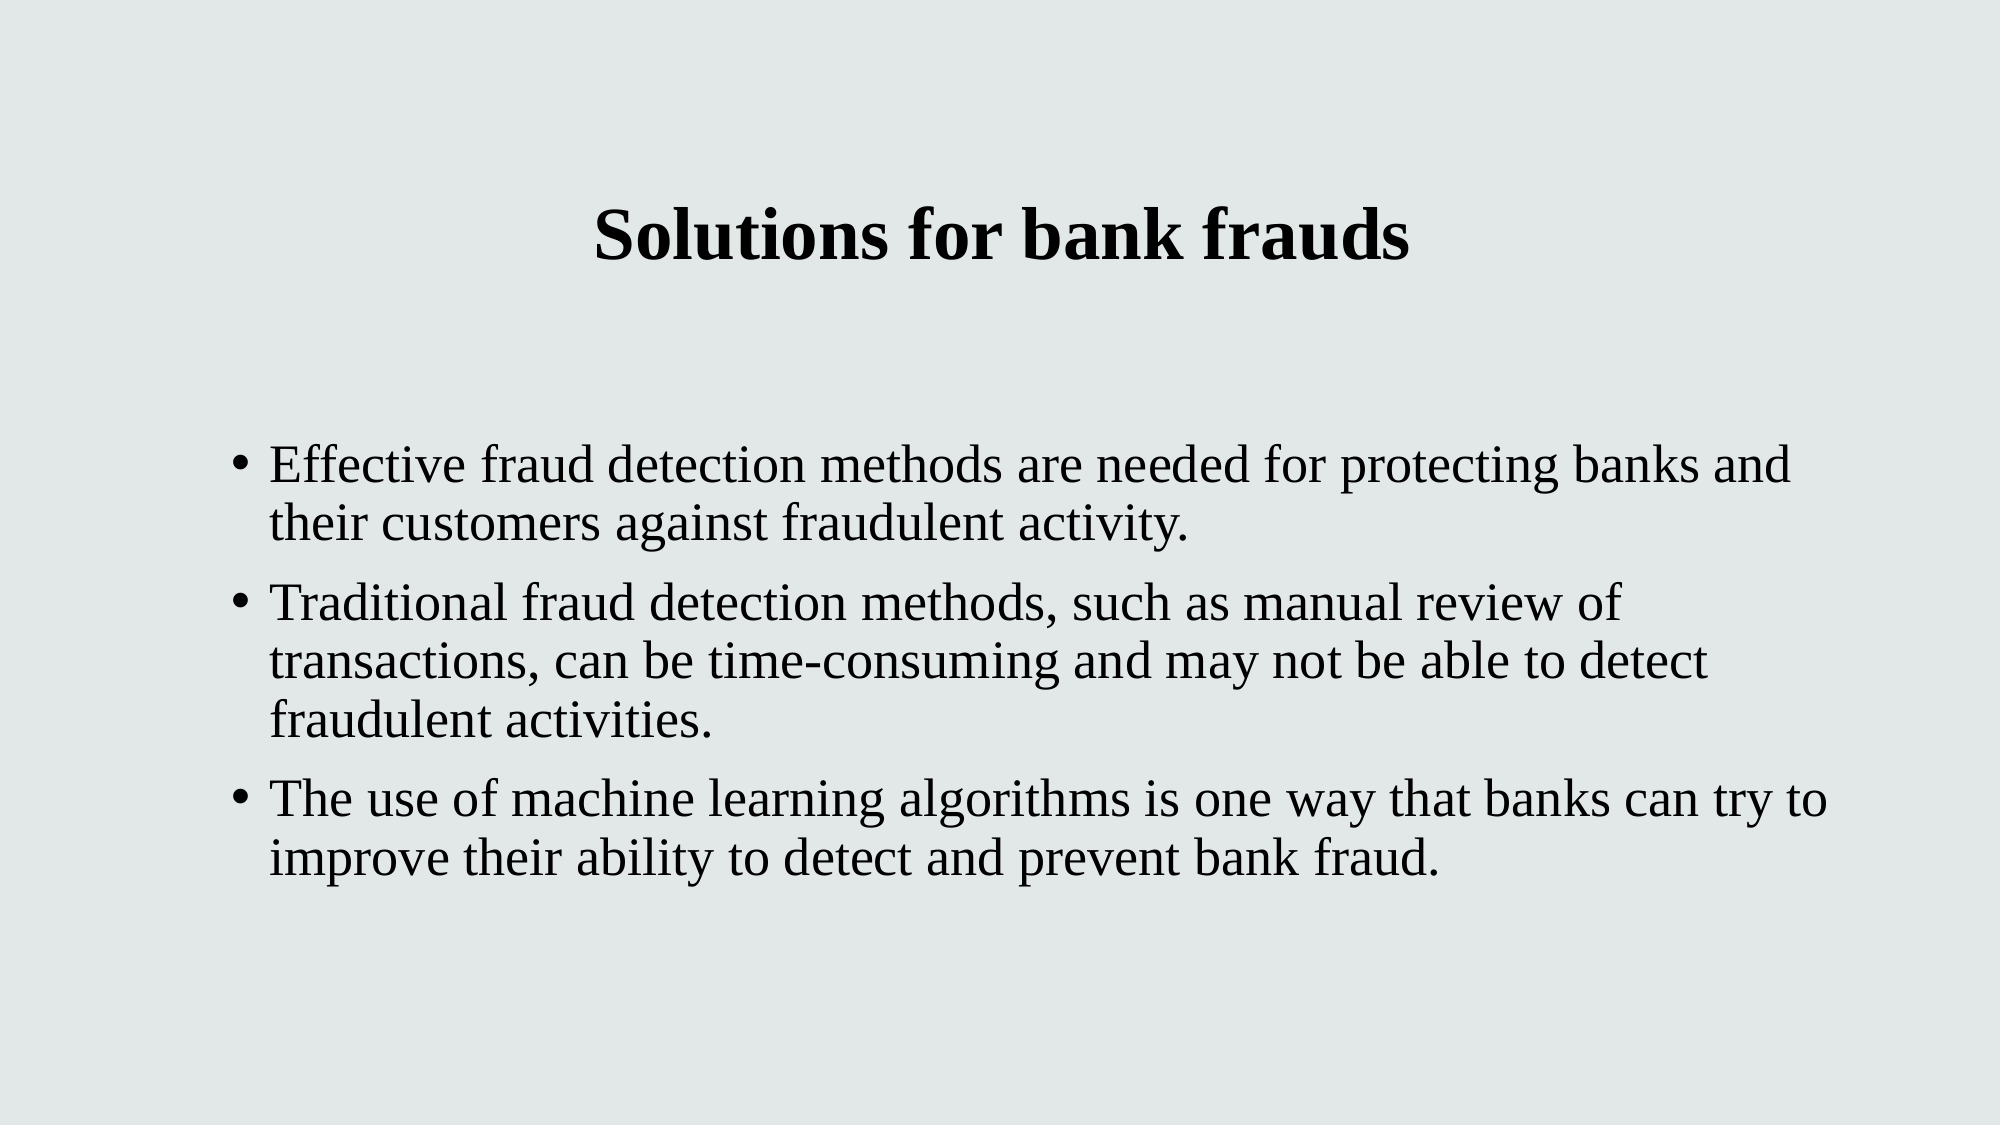

Solutions for bank frauds

Effective fraud detection methods are needed for protecting banks and their customers against fraudulent activity.
Traditional fraud detection methods, such as manual review of transactions, can be time-consuming and may not be able to detect fraudulent activities.
The use of machine learning algorithms is one way that banks can try to improve their ability to detect and prevent bank fraud.